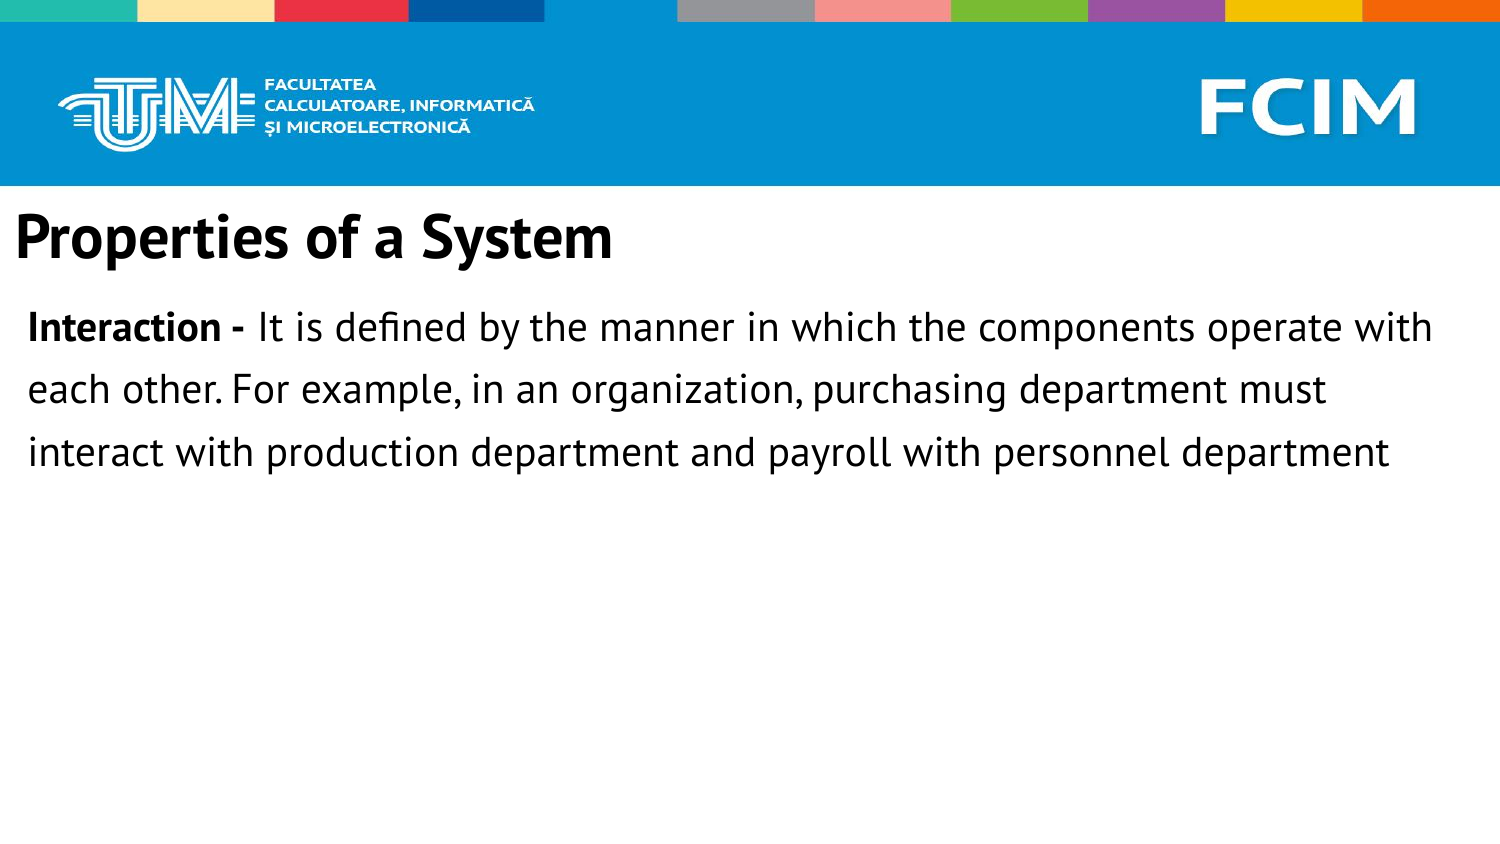

# Properties of a System
Interaction - It is defined by the manner in which the components operate with each other. For example, in an organization, purchasing department must interact with production department and payroll with personnel department